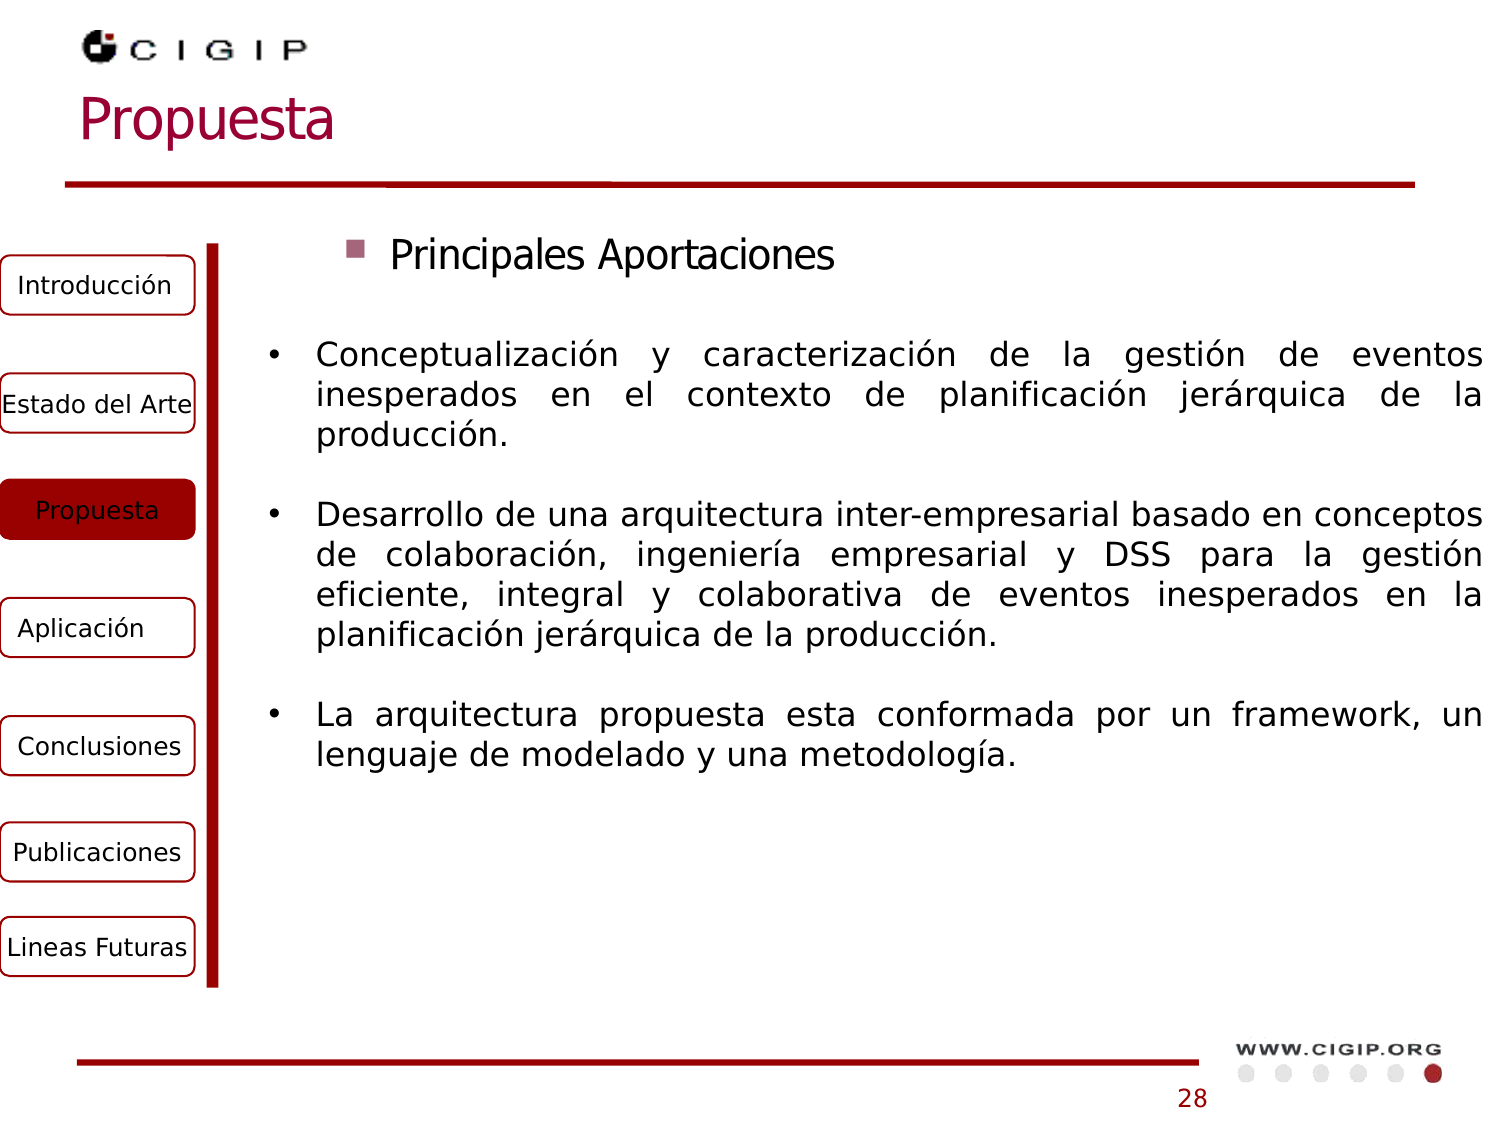

# Propuesta

Principales Aportaciones

Introducción
Conceptualización y caracterización de la gestión de eventos inesperados en el contexto de planificación jerárquica de la producción.

Desarrollo de una arquitectura inter-empresarial basado en conceptos de colaboración, ingeniería empresarial y DSS para la gestión eficiente, integral y colaborativa de eventos inesperados en la planificación jerárquica de la producción.

La arquitectura propuesta esta conformada por un framework, un lenguaje de modelado y una metodología.

Estado del Arte
Propuesta
Aplicación
Conclusiones
Publicaciones
Lineas Futuras
28